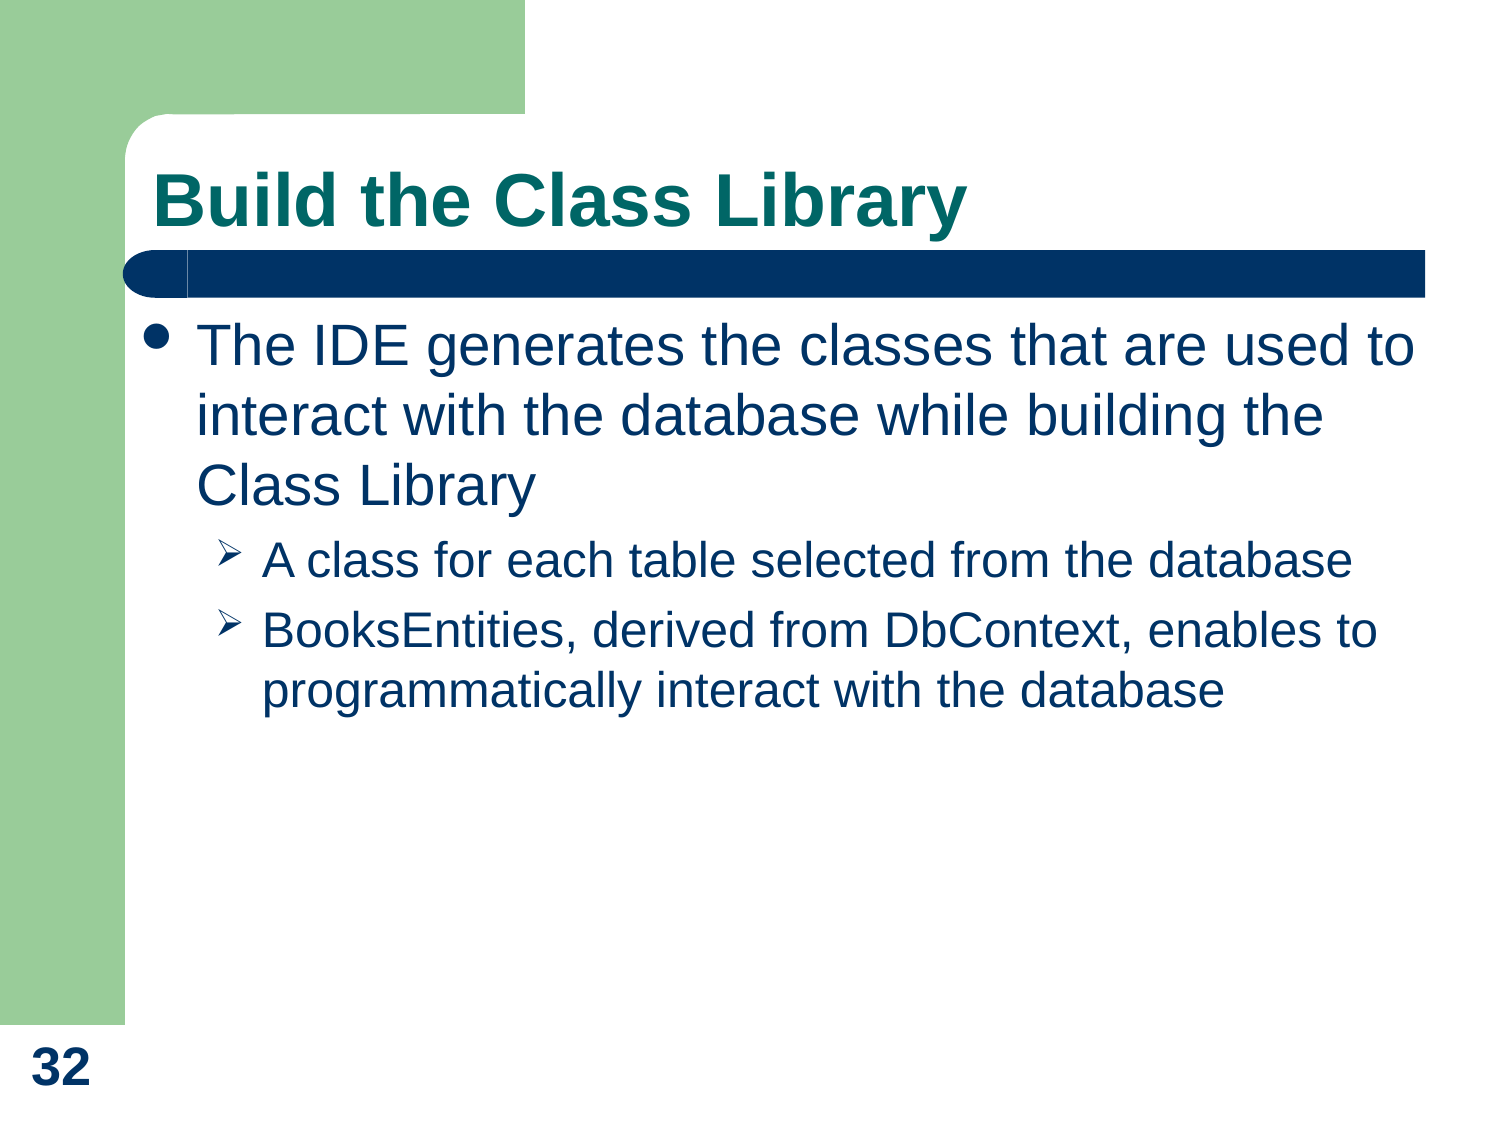

# Build the Class Library
The IDE generates the classes that are used to interact with the database while building the Class Library
A class for each table selected from the database
BooksEntities, derived from DbContext, enables to programmatically interact with the database
32